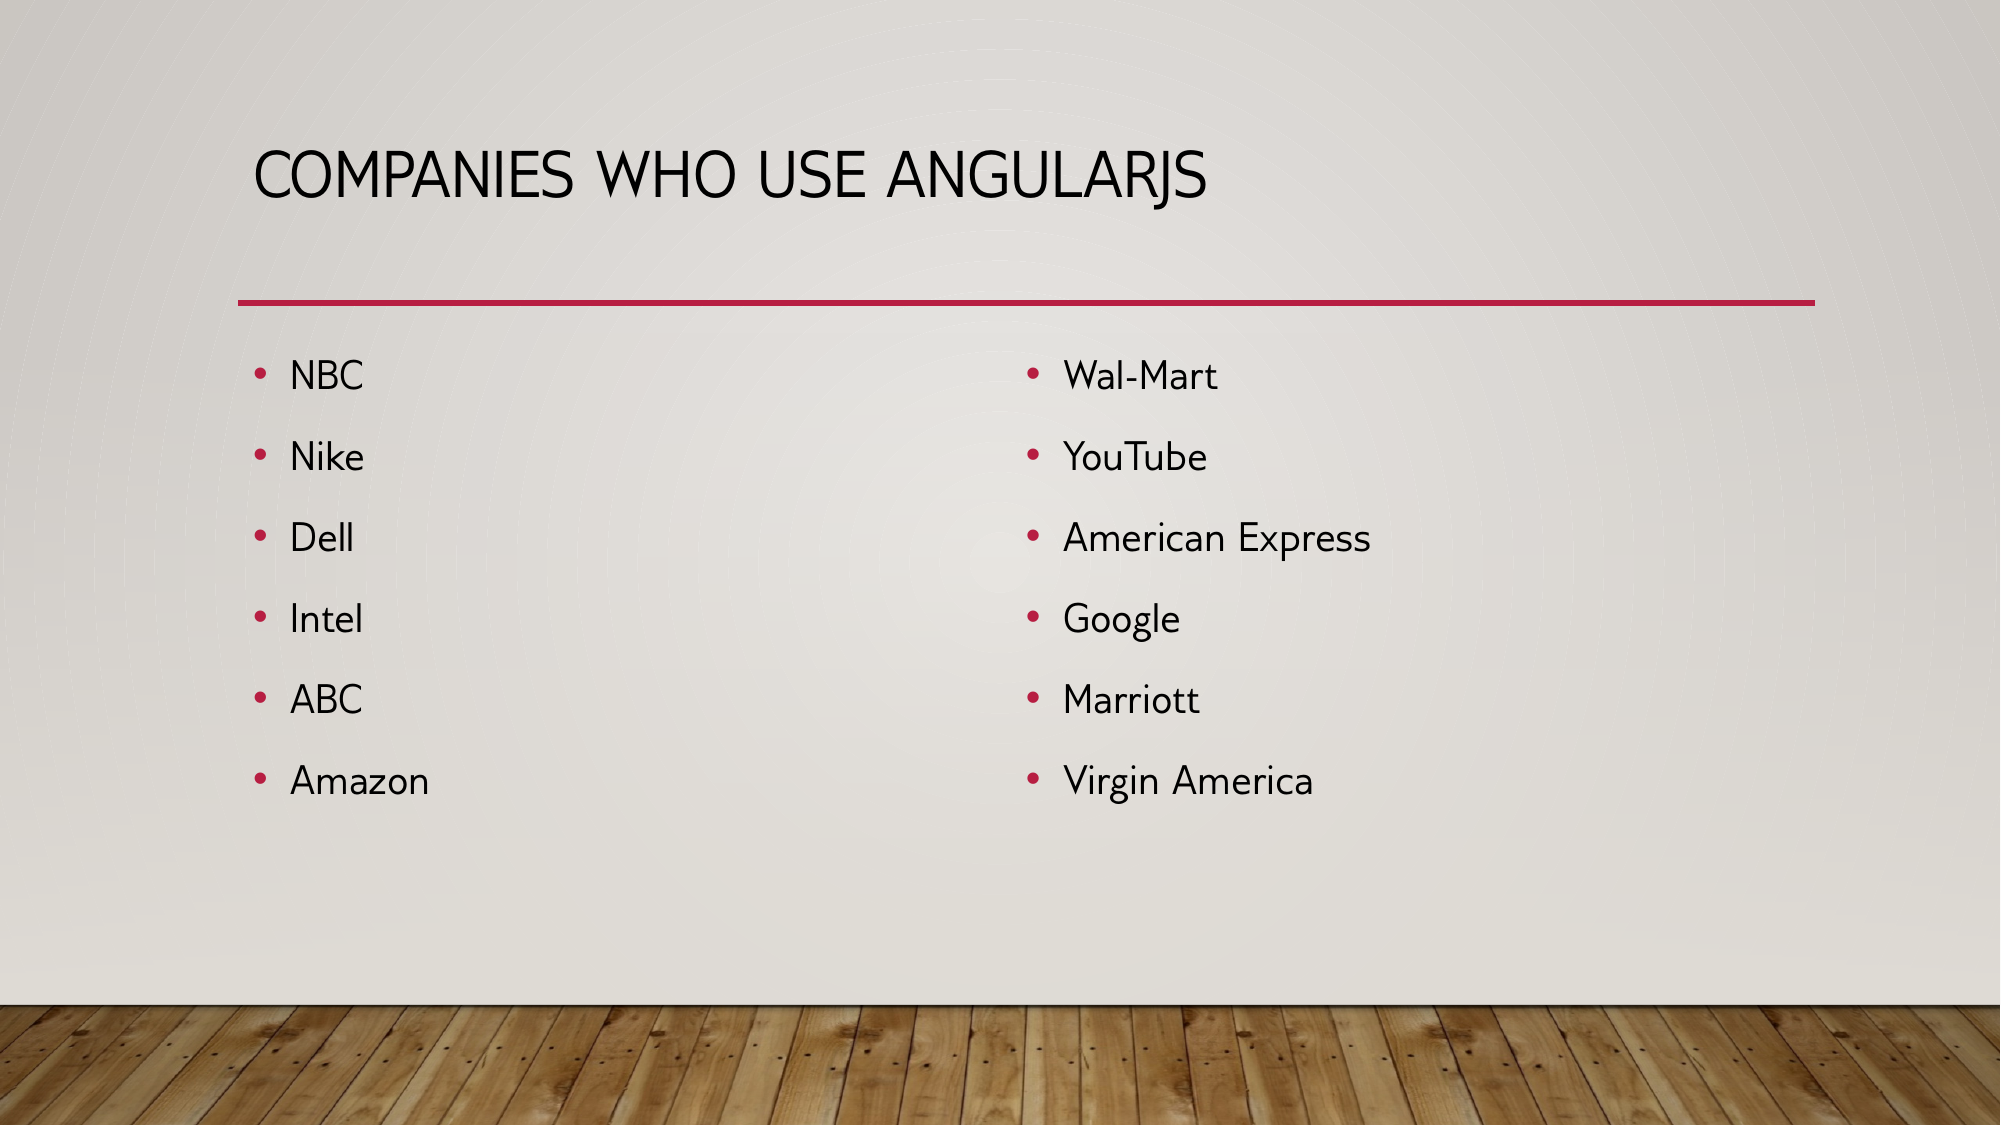

# Companies who use angularjs
NBC
Nike
Dell
Intel
ABC
Amazon

Wal-Mart
YouTube
American Express
Google
Marriott
Virgin America